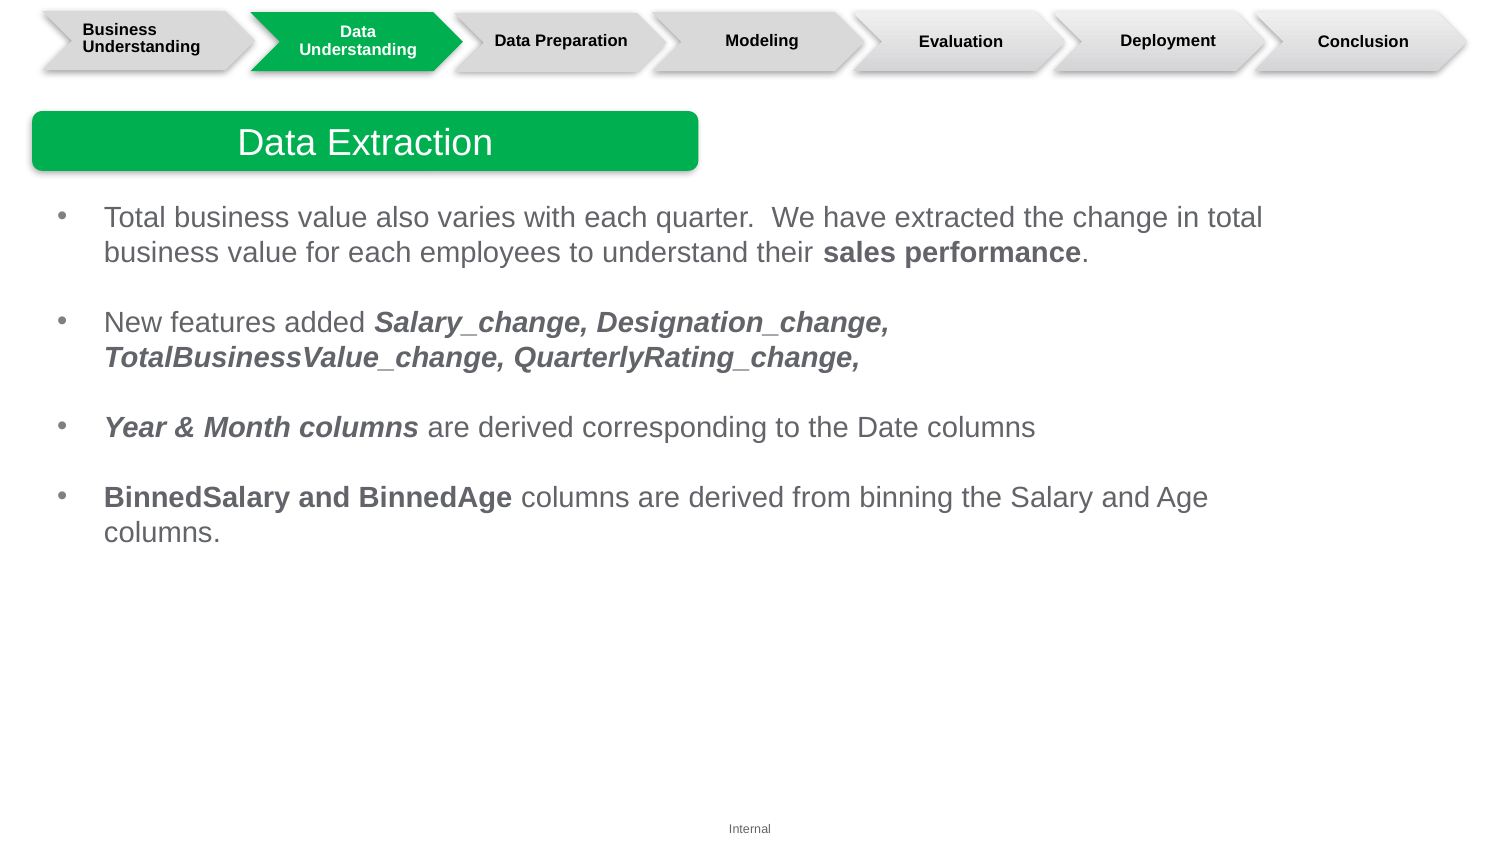

Business Understanding

Data Understanding

Modeling

Evaluation

Deployment

Conclusion

Data Preparation
Data Extraction
Total business value also varies with each quarter.  We have extracted the change in total business value for each employees to understand their sales performance.

New features added Salary_change, Designation_change, TotalBusinessValue_change, QuarterlyRating_change,

Year & Month columns are derived corresponding to the Date columns

BinnedSalary and BinnedAge columns are derived from binning the Salary and Age columns.